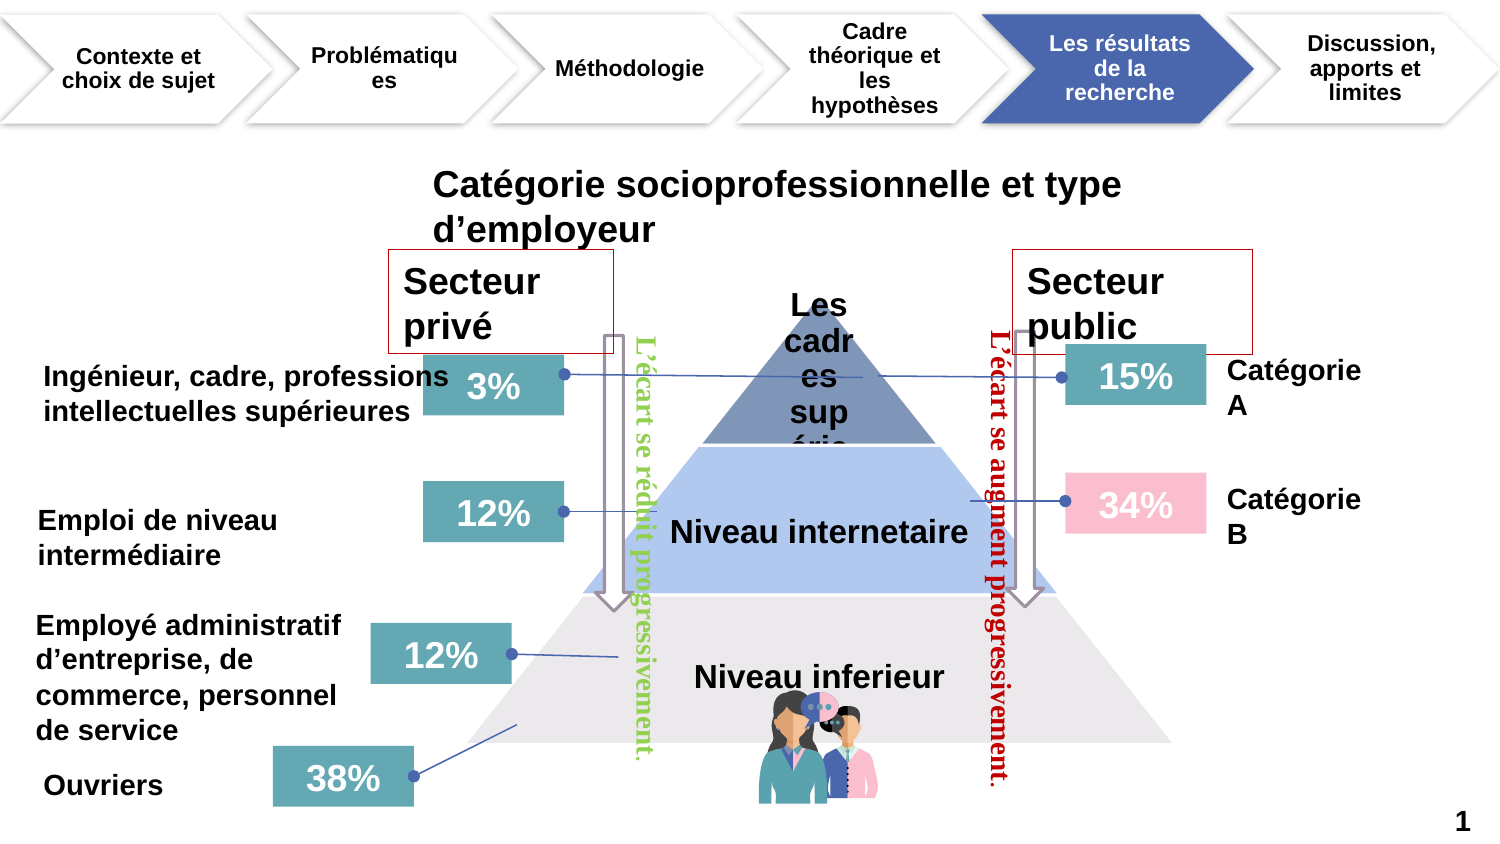

Contexte et choix de sujet
Problématiques
Méthodologie
Cadre théorique et les hypothèses
Les résultats de la recherche
  Discussion, apports et limites
Catégorie socioprofessionnelle et type d’employeur
Secteur privé
Secteur public
Les cadres supérieurs
Niveau internetaire
Niveau inferieur

15%
Catégorie A
Ingénieur, cadre, professions intellectuelles supérieures
3%
Catégorie B
34%
12%
Emploi de niveau intermédiaire
L’écart se augment progressivement.
L’écart se réduit progressivement.
Employé administratif d’entreprise, de commerce, personnel de service
12%

38%
Ouvriers
14